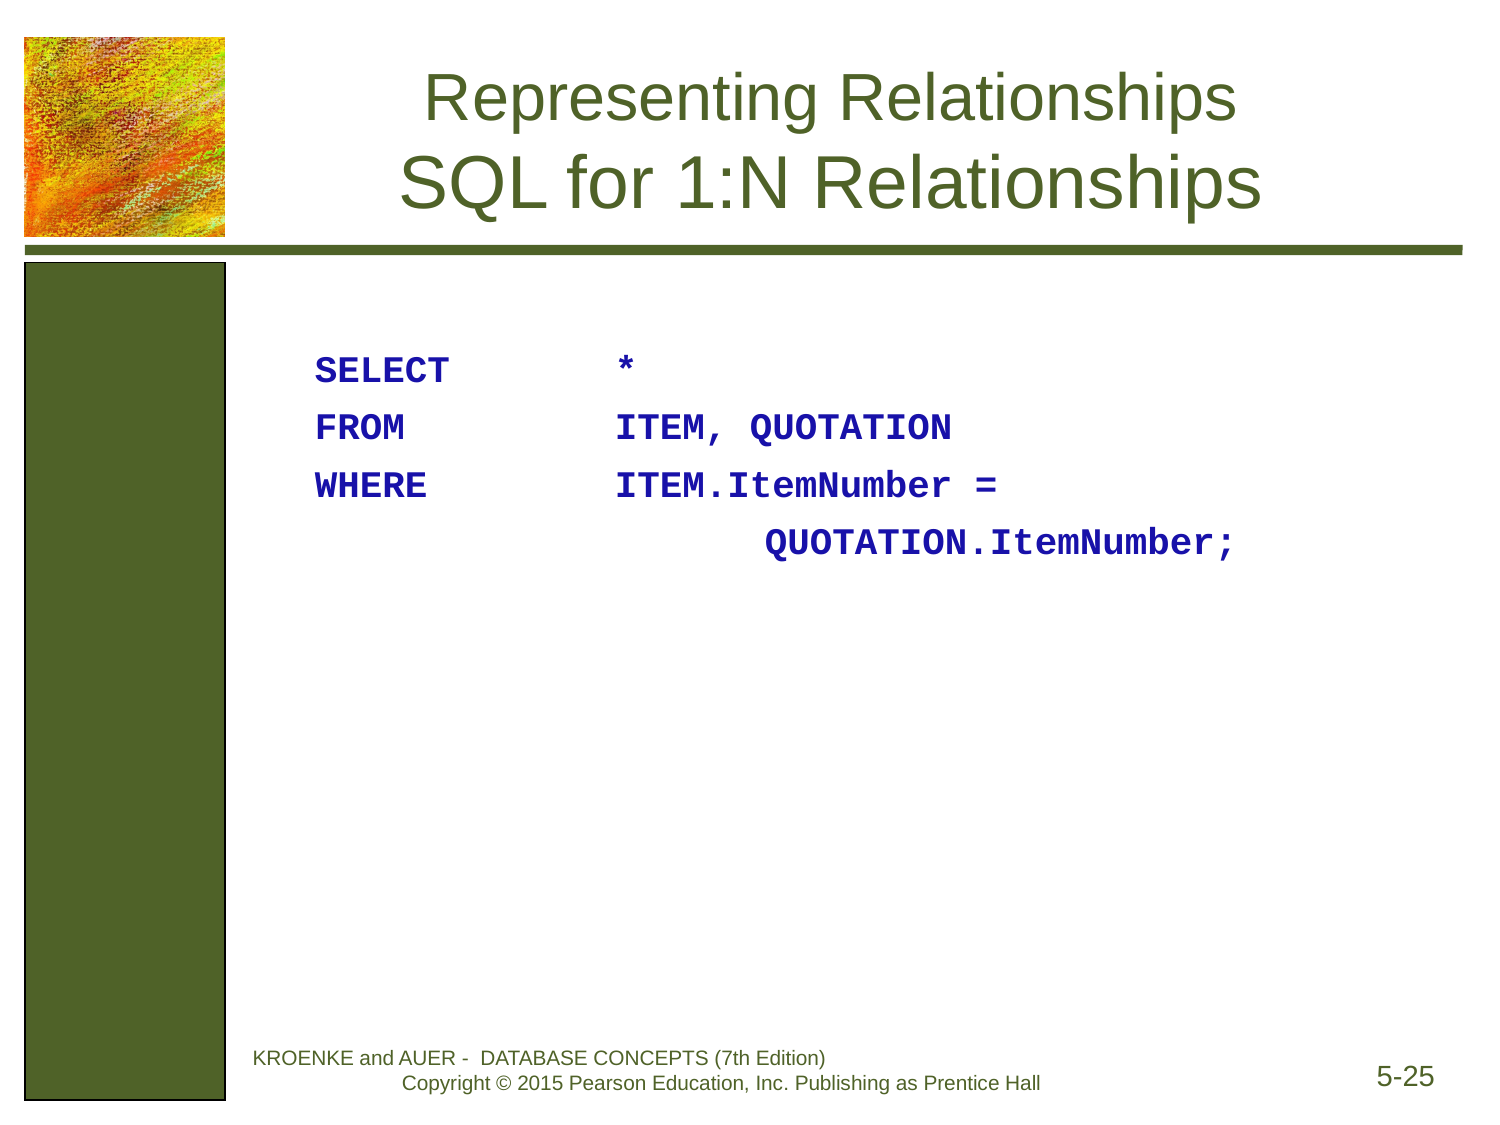

# Representing Relationships SQL for 1:N Relationships
SELECT		*
FROM		ITEM, QUOTATION
WHERE		ITEM.ItemNumber =
			QUOTATION.ItemNumber;

KROENKE and AUER -  DATABASE CONCEPTS (7th Edition)                                                                     Copyright © 2015 Pearson Education, Inc. Publishing as Prentice Hall
5-25